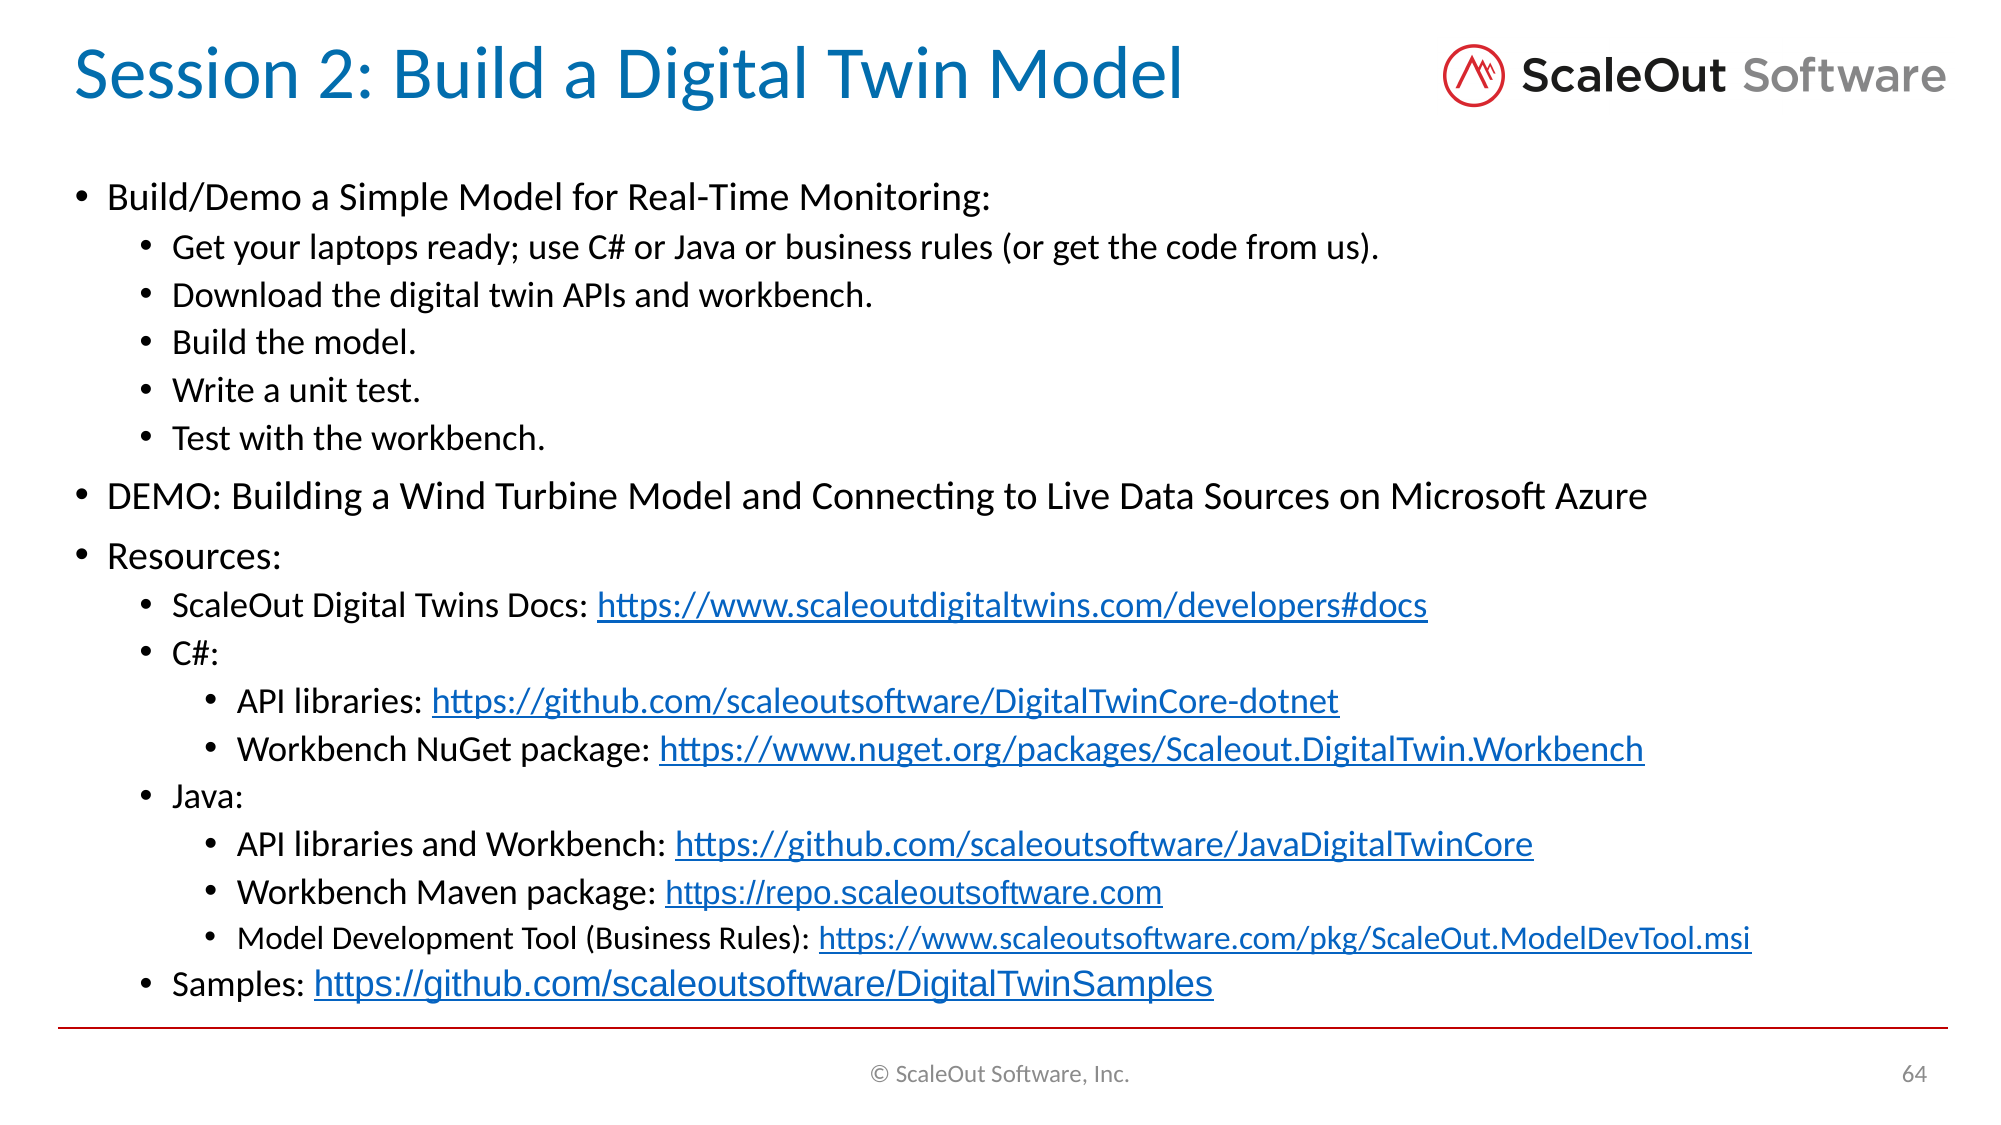

# Session 2: Build a Digital Twin Model
Build/Demo a Simple Model for Real-Time Monitoring:
Get your laptops ready; use C# or Java or business rules (or get the code from us).
Download the digital twin APIs and workbench.
Build the model.
Write a unit test.
Test with the workbench.
DEMO: Building a Wind Turbine Model and Connecting to Live Data Sources on Microsoft Azure
Resources:
ScaleOut Digital Twins Docs: https://www.scaleoutdigitaltwins.com/developers#docs
C#:
API libraries: https://github.com/scaleoutsoftware/DigitalTwinCore-dotnet
Workbench NuGet package: https://www.nuget.org/packages/Scaleout.DigitalTwin.Workbench
Java:
API libraries and Workbench: https://github.com/scaleoutsoftware/JavaDigitalTwinCore
Workbench Maven package: https://repo.scaleoutsoftware.com
Model Development Tool (Business Rules): https://www.scaleoutsoftware.com/pkg/ScaleOut.ModelDevTool.msi
Samples: https://github.com/scaleoutsoftware/DigitalTwinSamples

© ScaleOut Software, Inc.
64